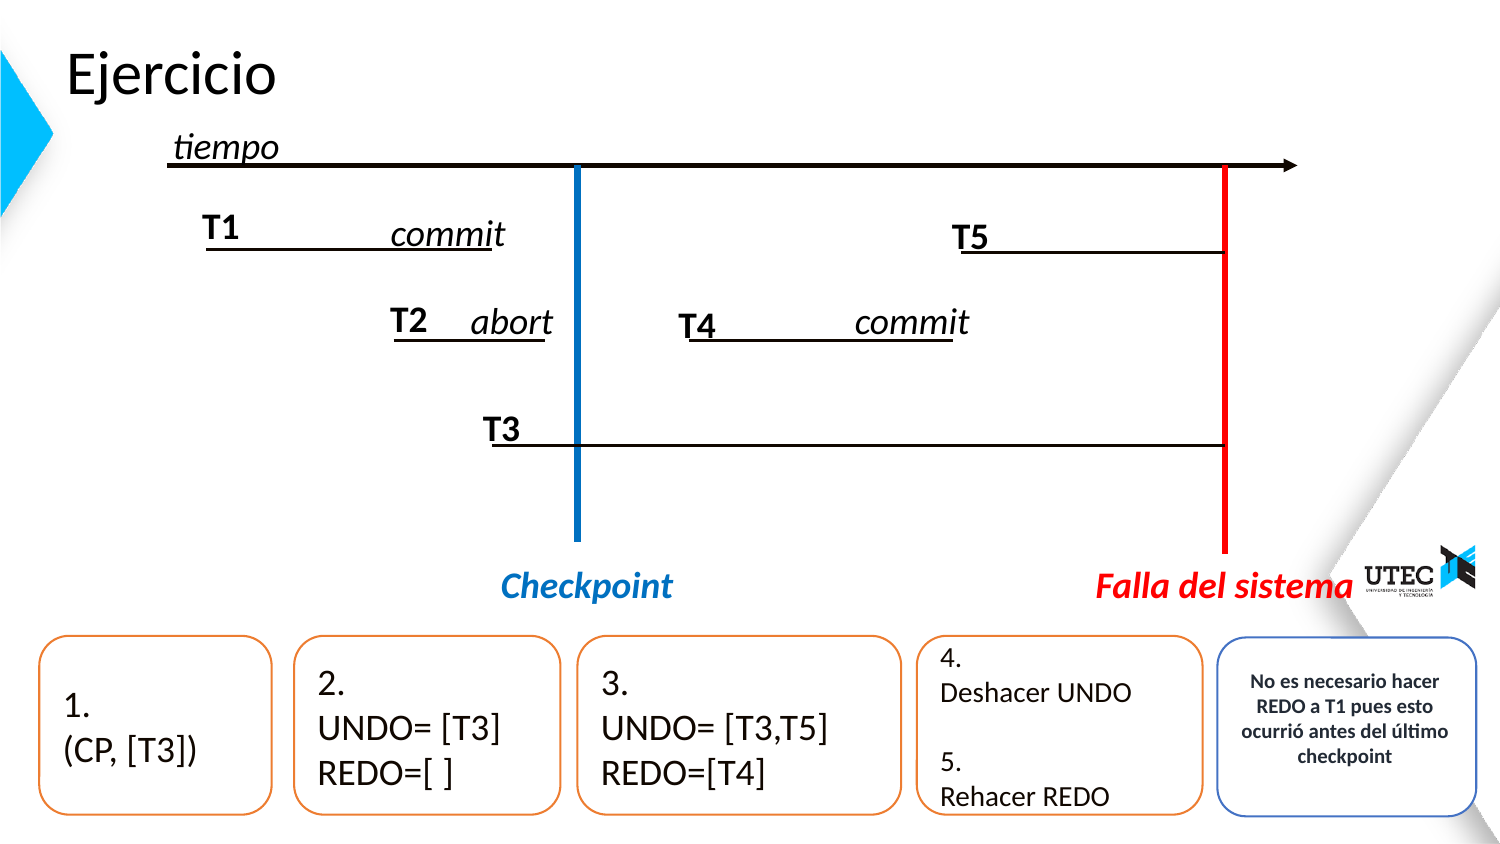

# Ejercicio
tiempo
T1
commit
T5
T2
abort
commit
T4
T3
Checkpoint
Falla del sistema
1.
(CP, [T3])
2.
UNDO= [T3]
REDO=[ ]
3.
UNDO= [T3,T5]
REDO=[T4]
4.
Deshacer UNDO

5.
Rehacer REDO

No es necesario hacer REDO a T1 pues esto ocurrió antes del último checkpoint